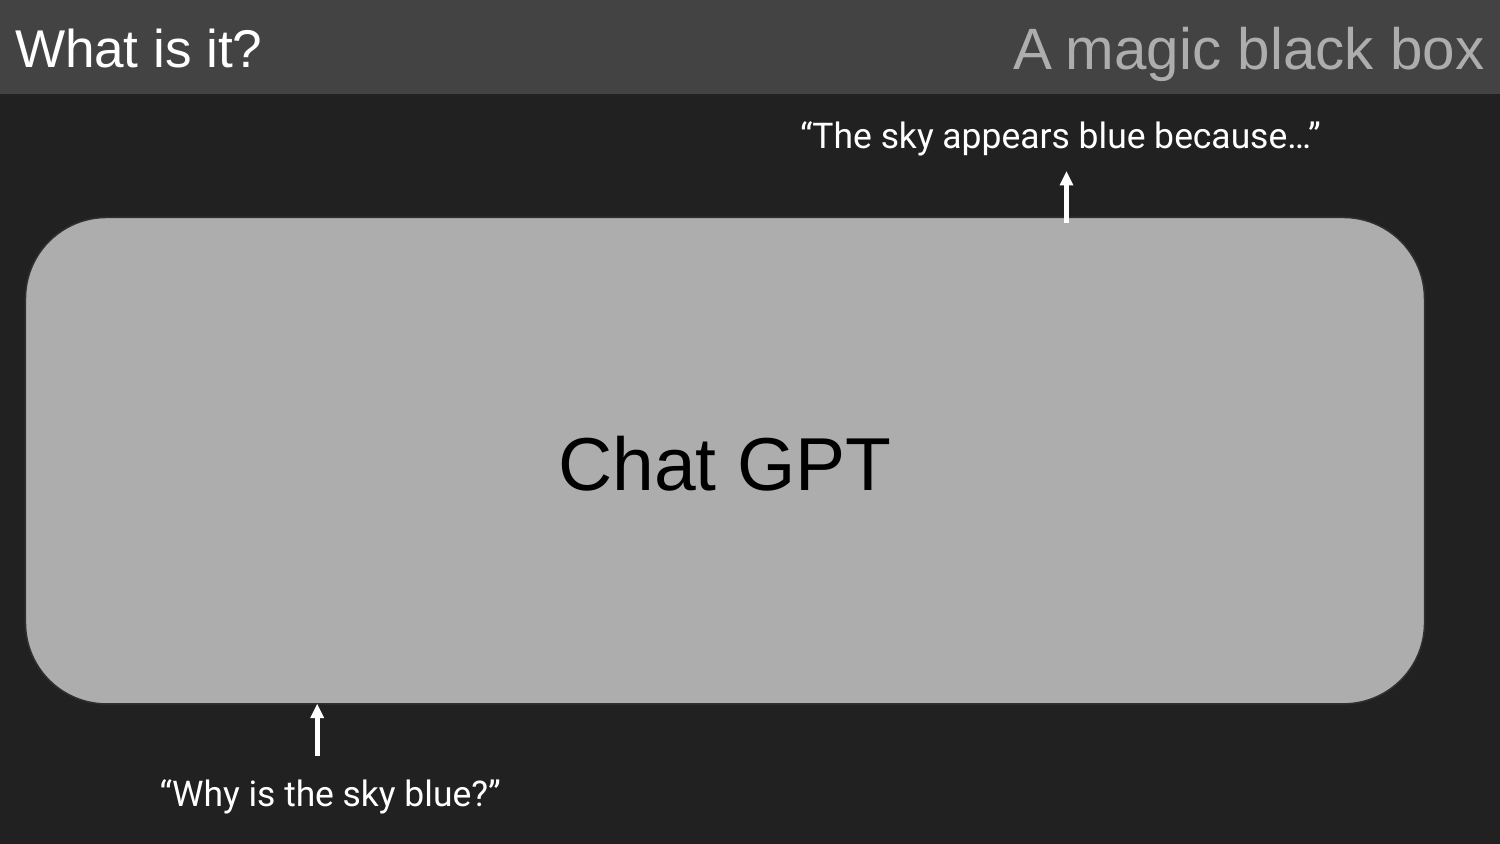

# What is it?
A magic black box
“The sky appears blue because…”
Chat GPT
“Why is the sky blue?”